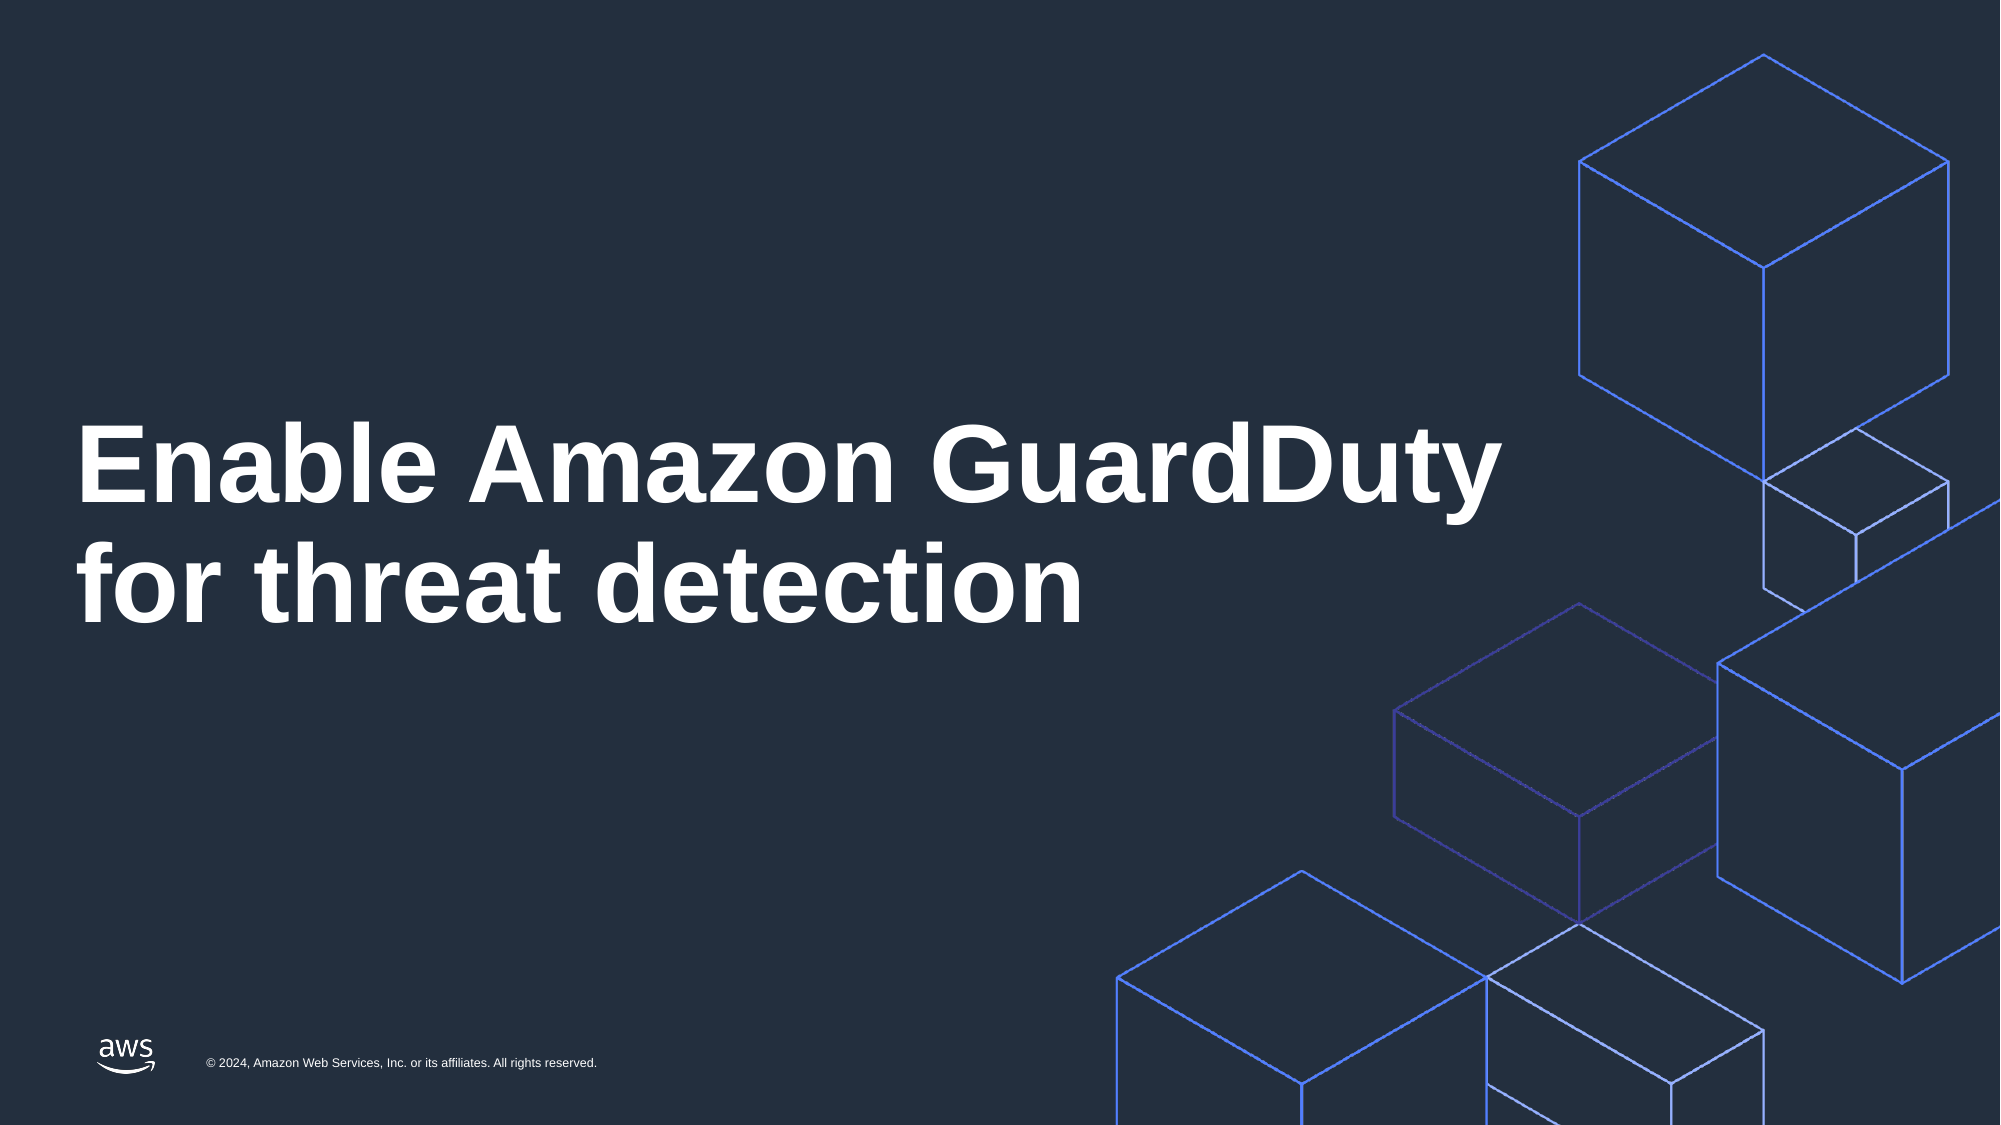

# Enable Amazon GuardDuty for threat detection